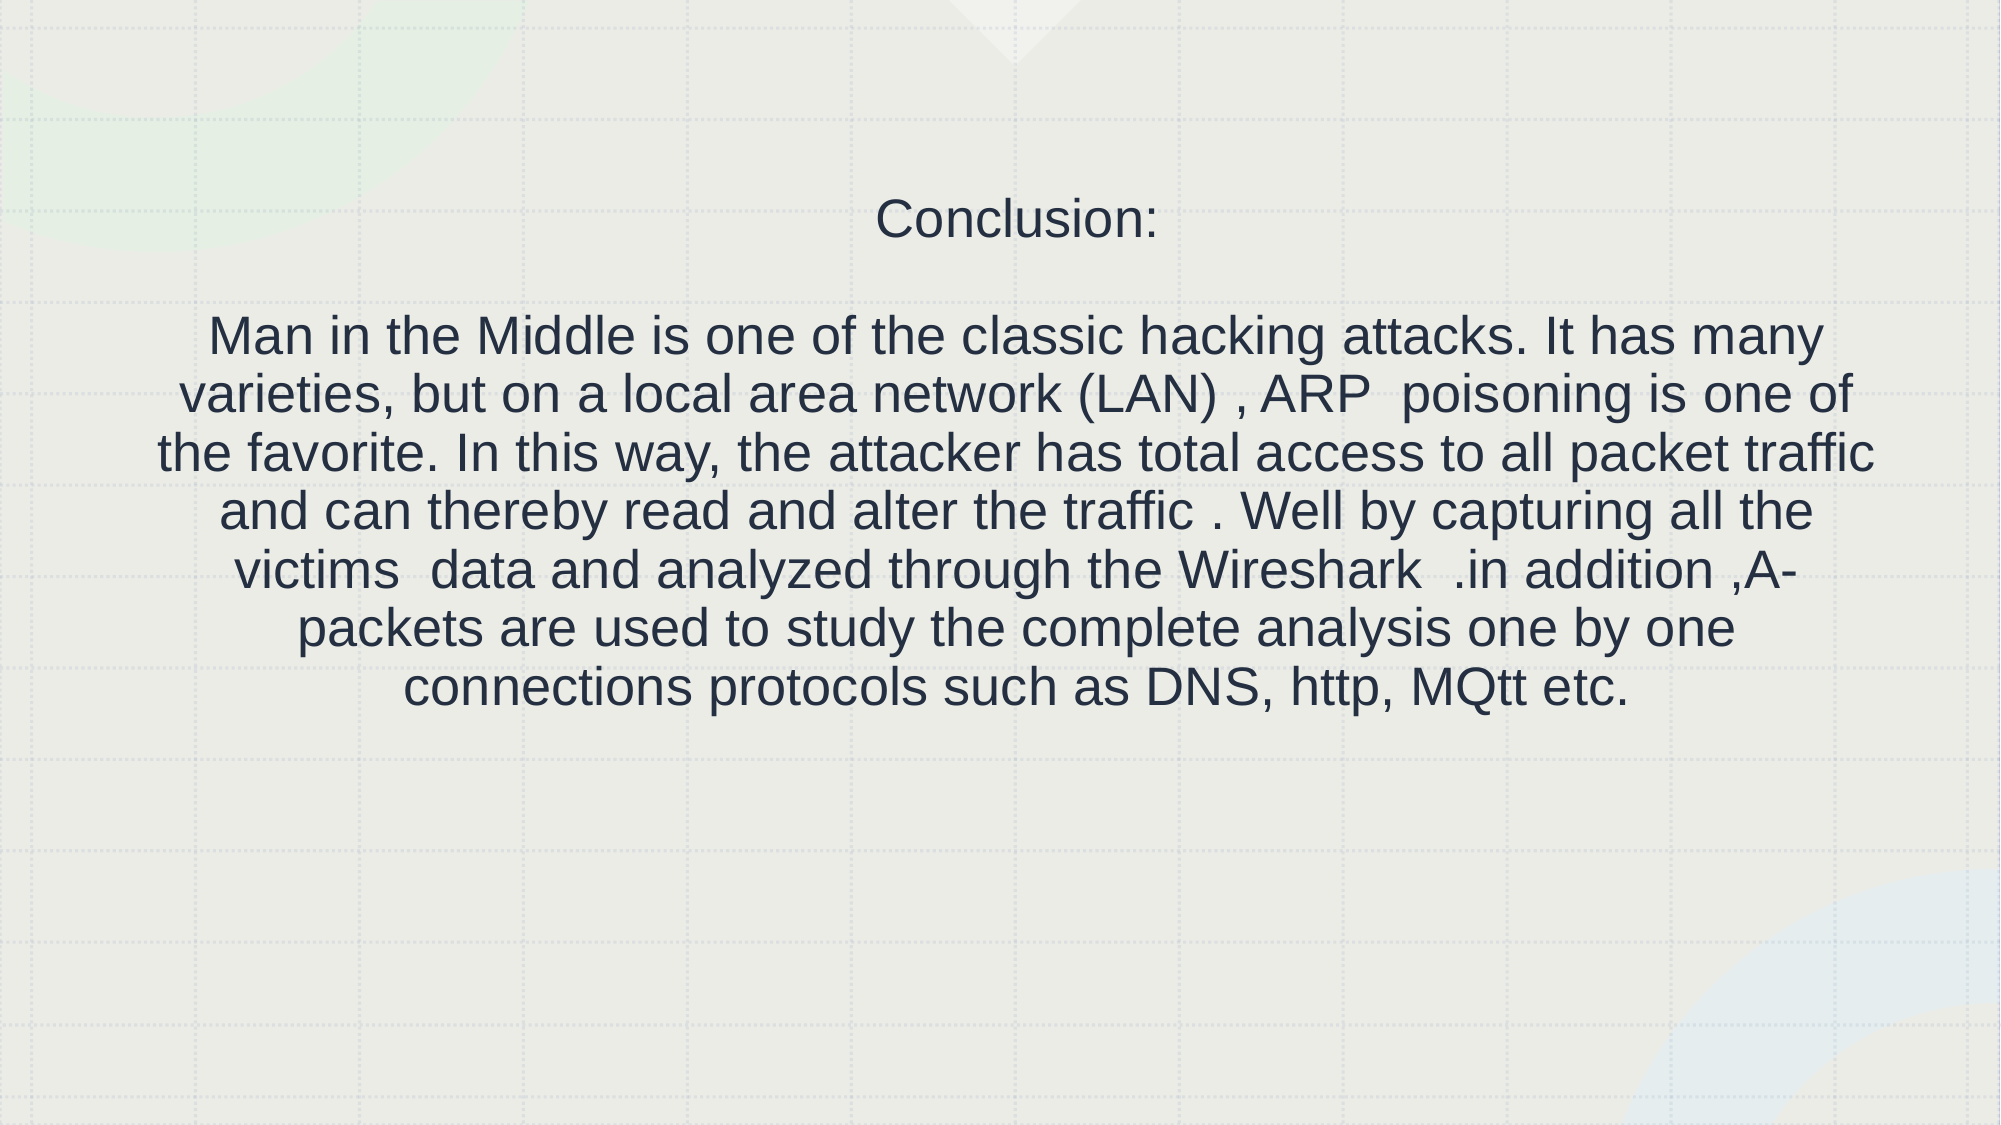

# Conclusion: Man in the Middle is one of the classic hacking attacks. It has many varieties, but on a local area network (LAN) , ARP  poisoning is one of the favorite. In this way, the attacker has total access to all packet traffic and can thereby read and alter the traffic . Well by capturing all the victims  data and analyzed through the Wireshark  .in addition ,A-packets are used to study the complete analysis one by one connections protocols such as DNS, http, MQtt etc.